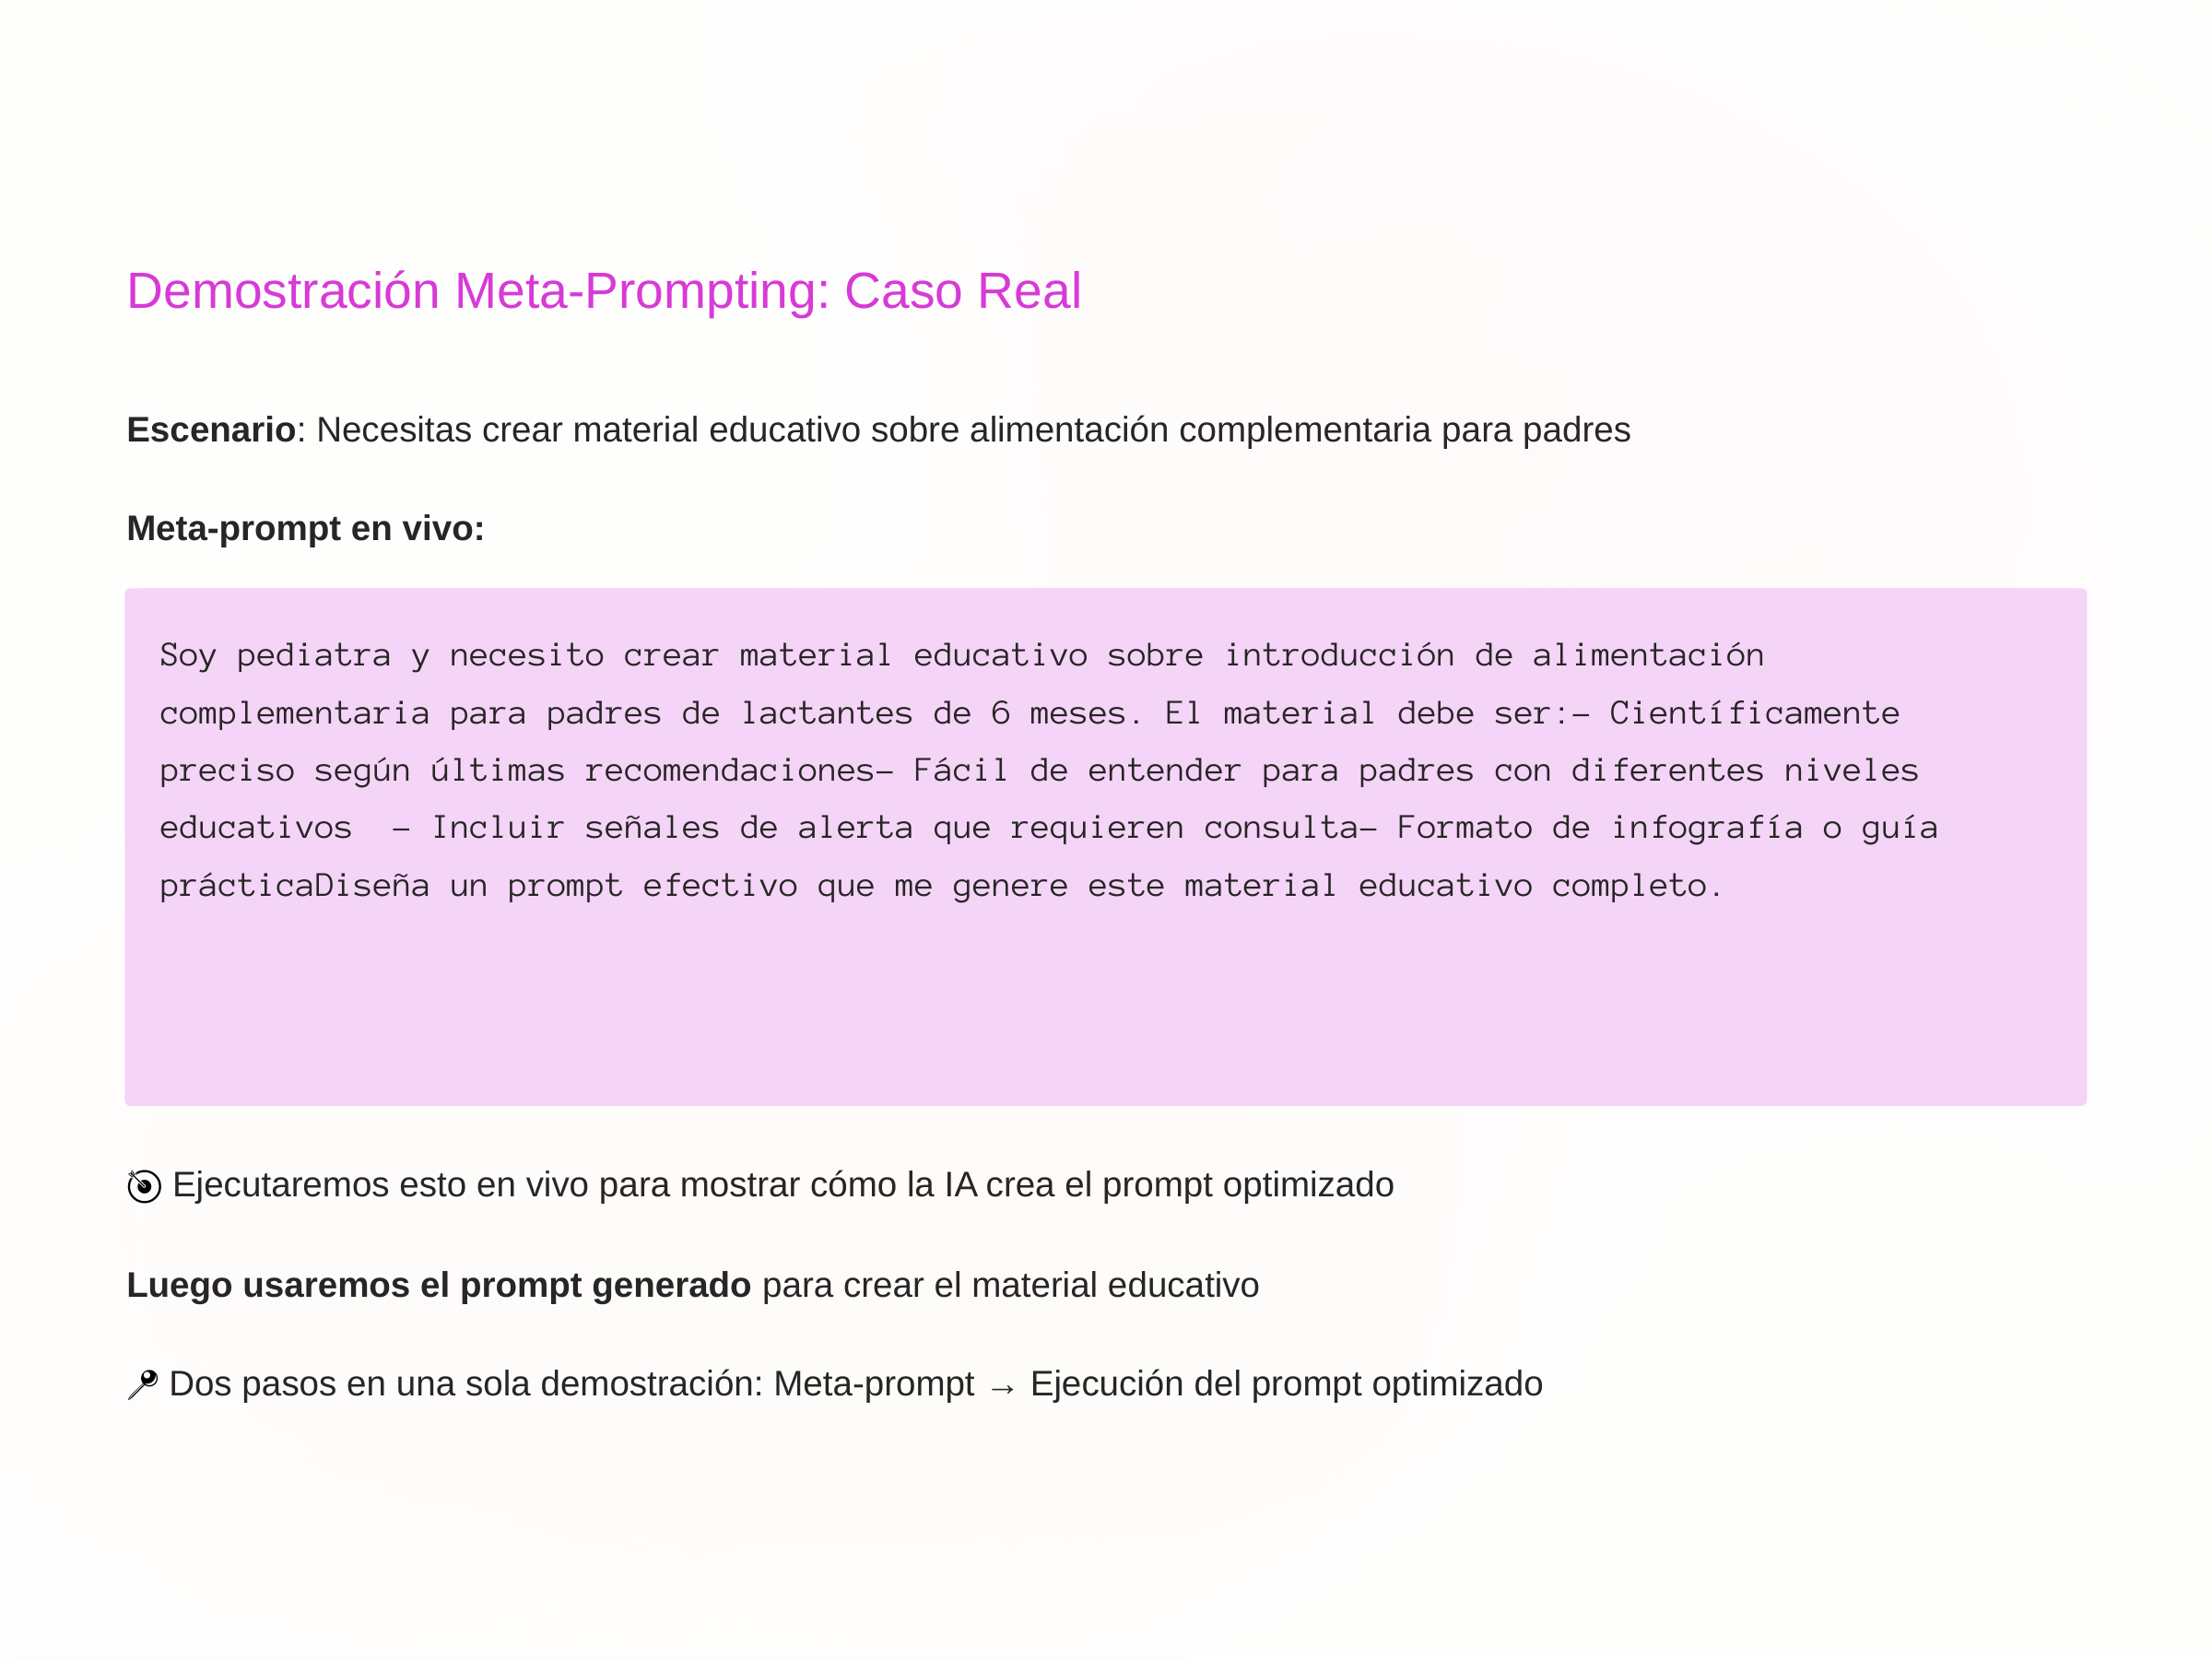

Demostración Meta-Prompting: Caso Real
Escenario: Necesitas crear material educativo sobre alimentación complementaria para padres
Meta-prompt en vivo:

Soy pediatra y necesito crear material educativo sobre introducción de alimentación complementaria para padres de lactantes de 6 meses. El material debe ser:- Científicamente preciso según últimas recomendaciones- Fácil de entender para padres con diferentes niveles educativos  - Incluir señales de alerta que requieren consulta- Formato de infografía o guía prácticaDiseña un prompt efectivo que me genere este material educativo completo.
🎯 Ejecutaremos esto en vivo para mostrar cómo la IA crea el prompt optimizado
Luego usaremos el prompt generado para crear el material educativo
📍 Dos pasos en una sola demostración: Meta-prompt → Ejecución del prompt optimizado